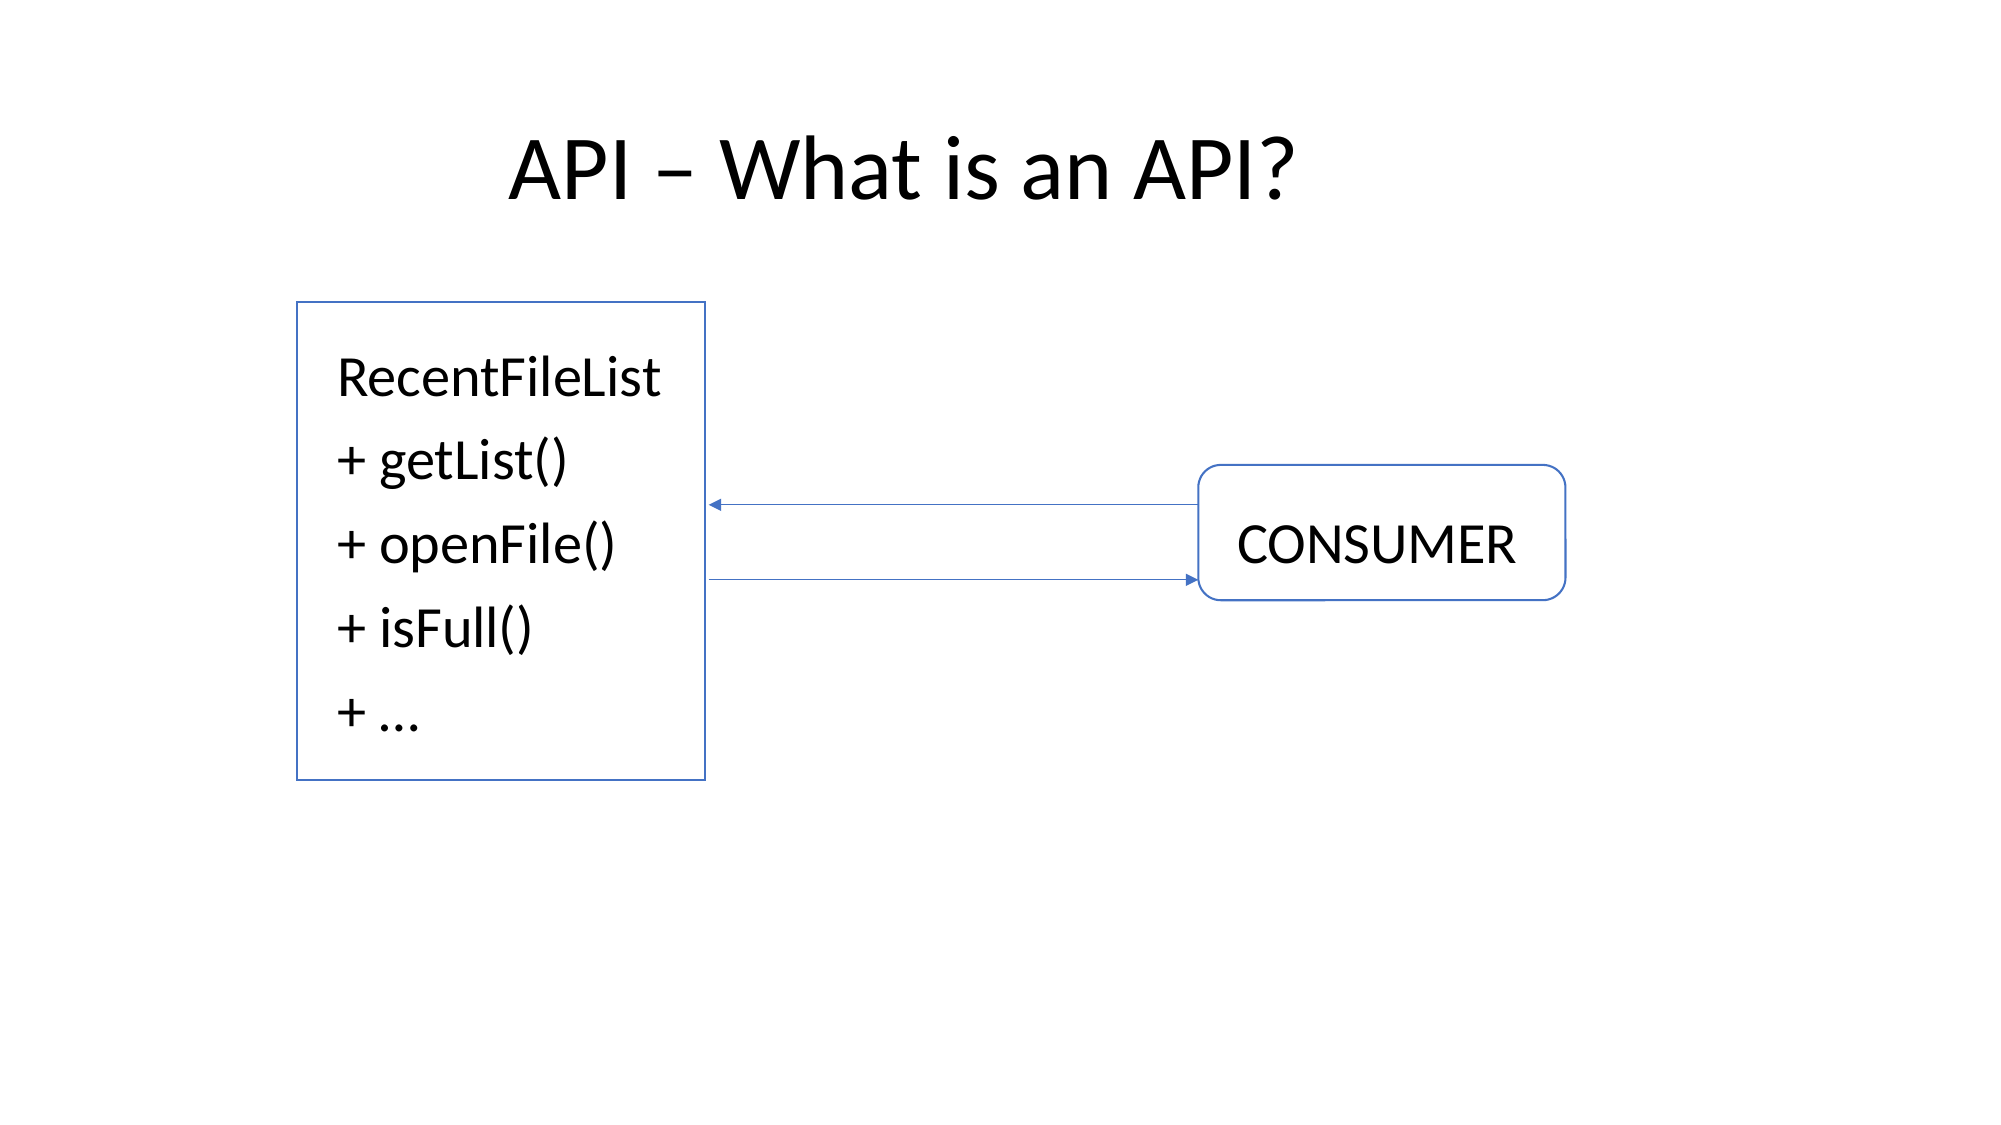

API – What is an API?

RecentFileList
+ getList()
+ openFile()					CONSUMER
+ isFull()
+ …